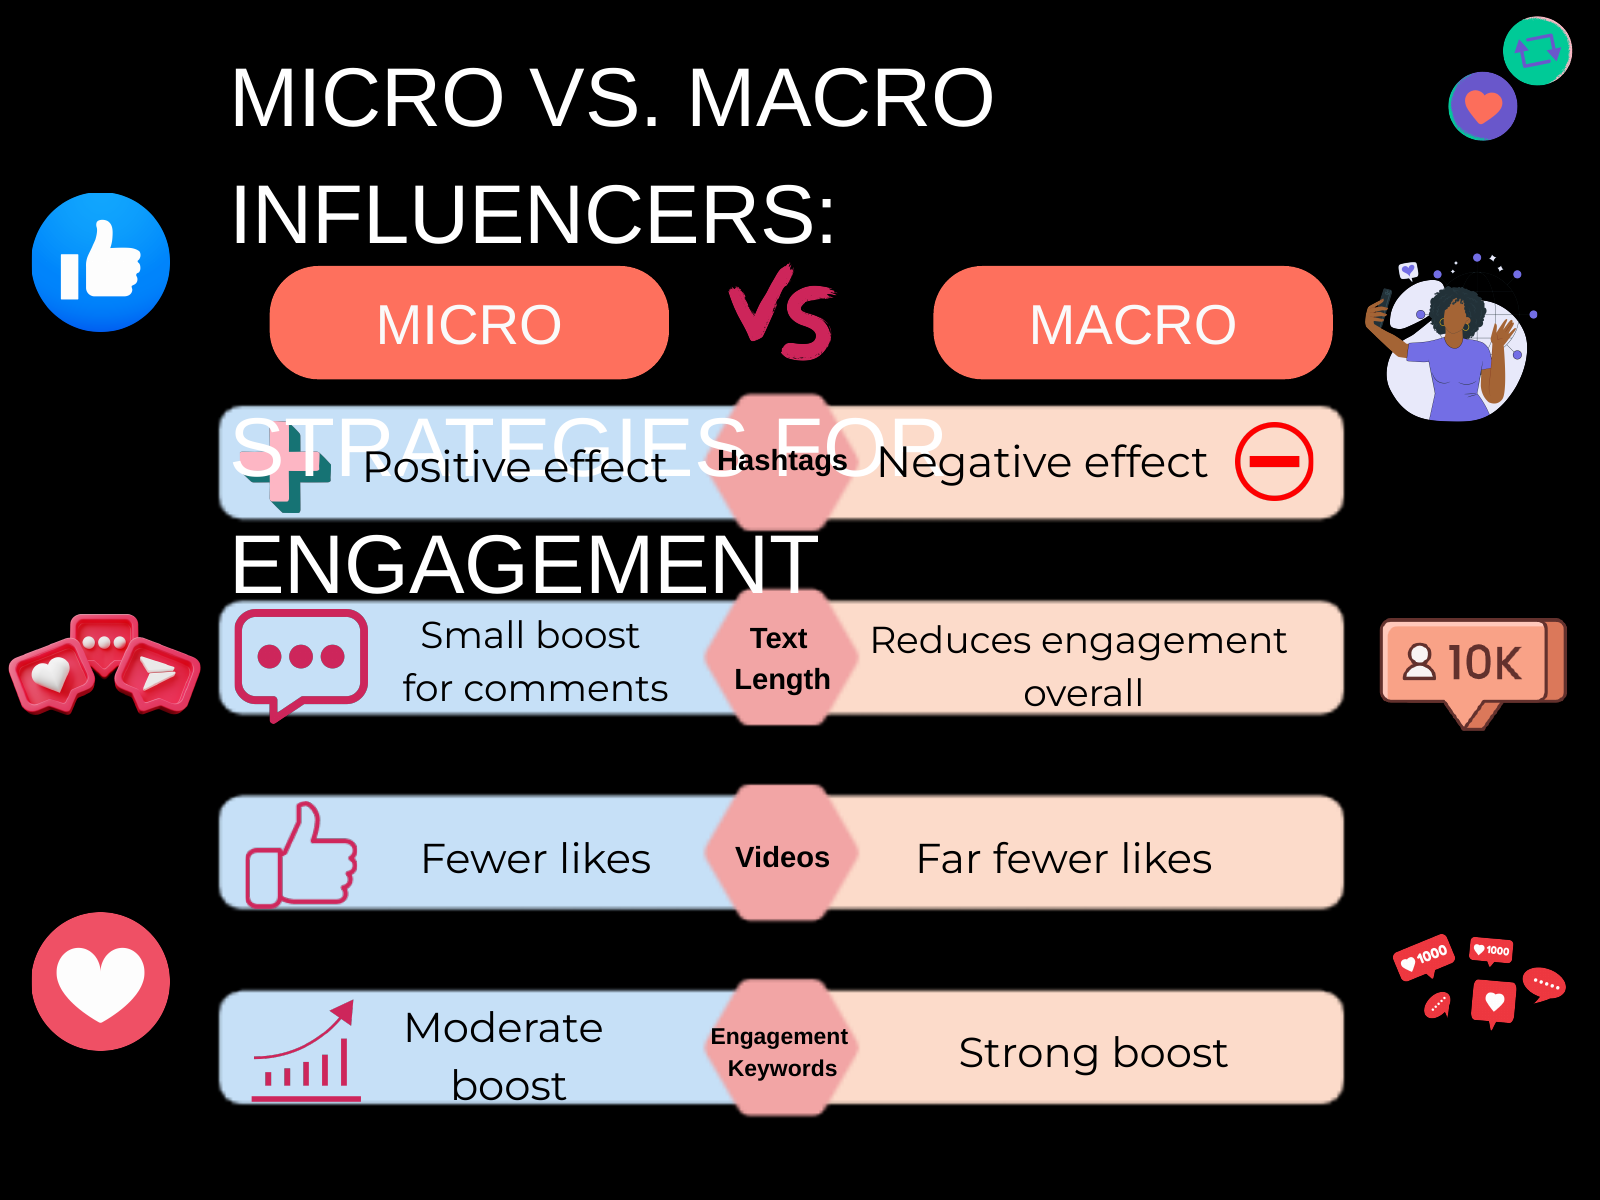

MICRO VS. MACRO INFLUENCERS:
                                       STRATEGIES FOR ENGAGEMENT

MICRO

MACRO

Negative effect
Positive effect

Hashtags
Small boost
for comments
Reduces engagement
overall

Text
Length

Fewer likes
Far fewer likes
Videos

Moderate
 boost

Engagement
Keywords
Strong boost